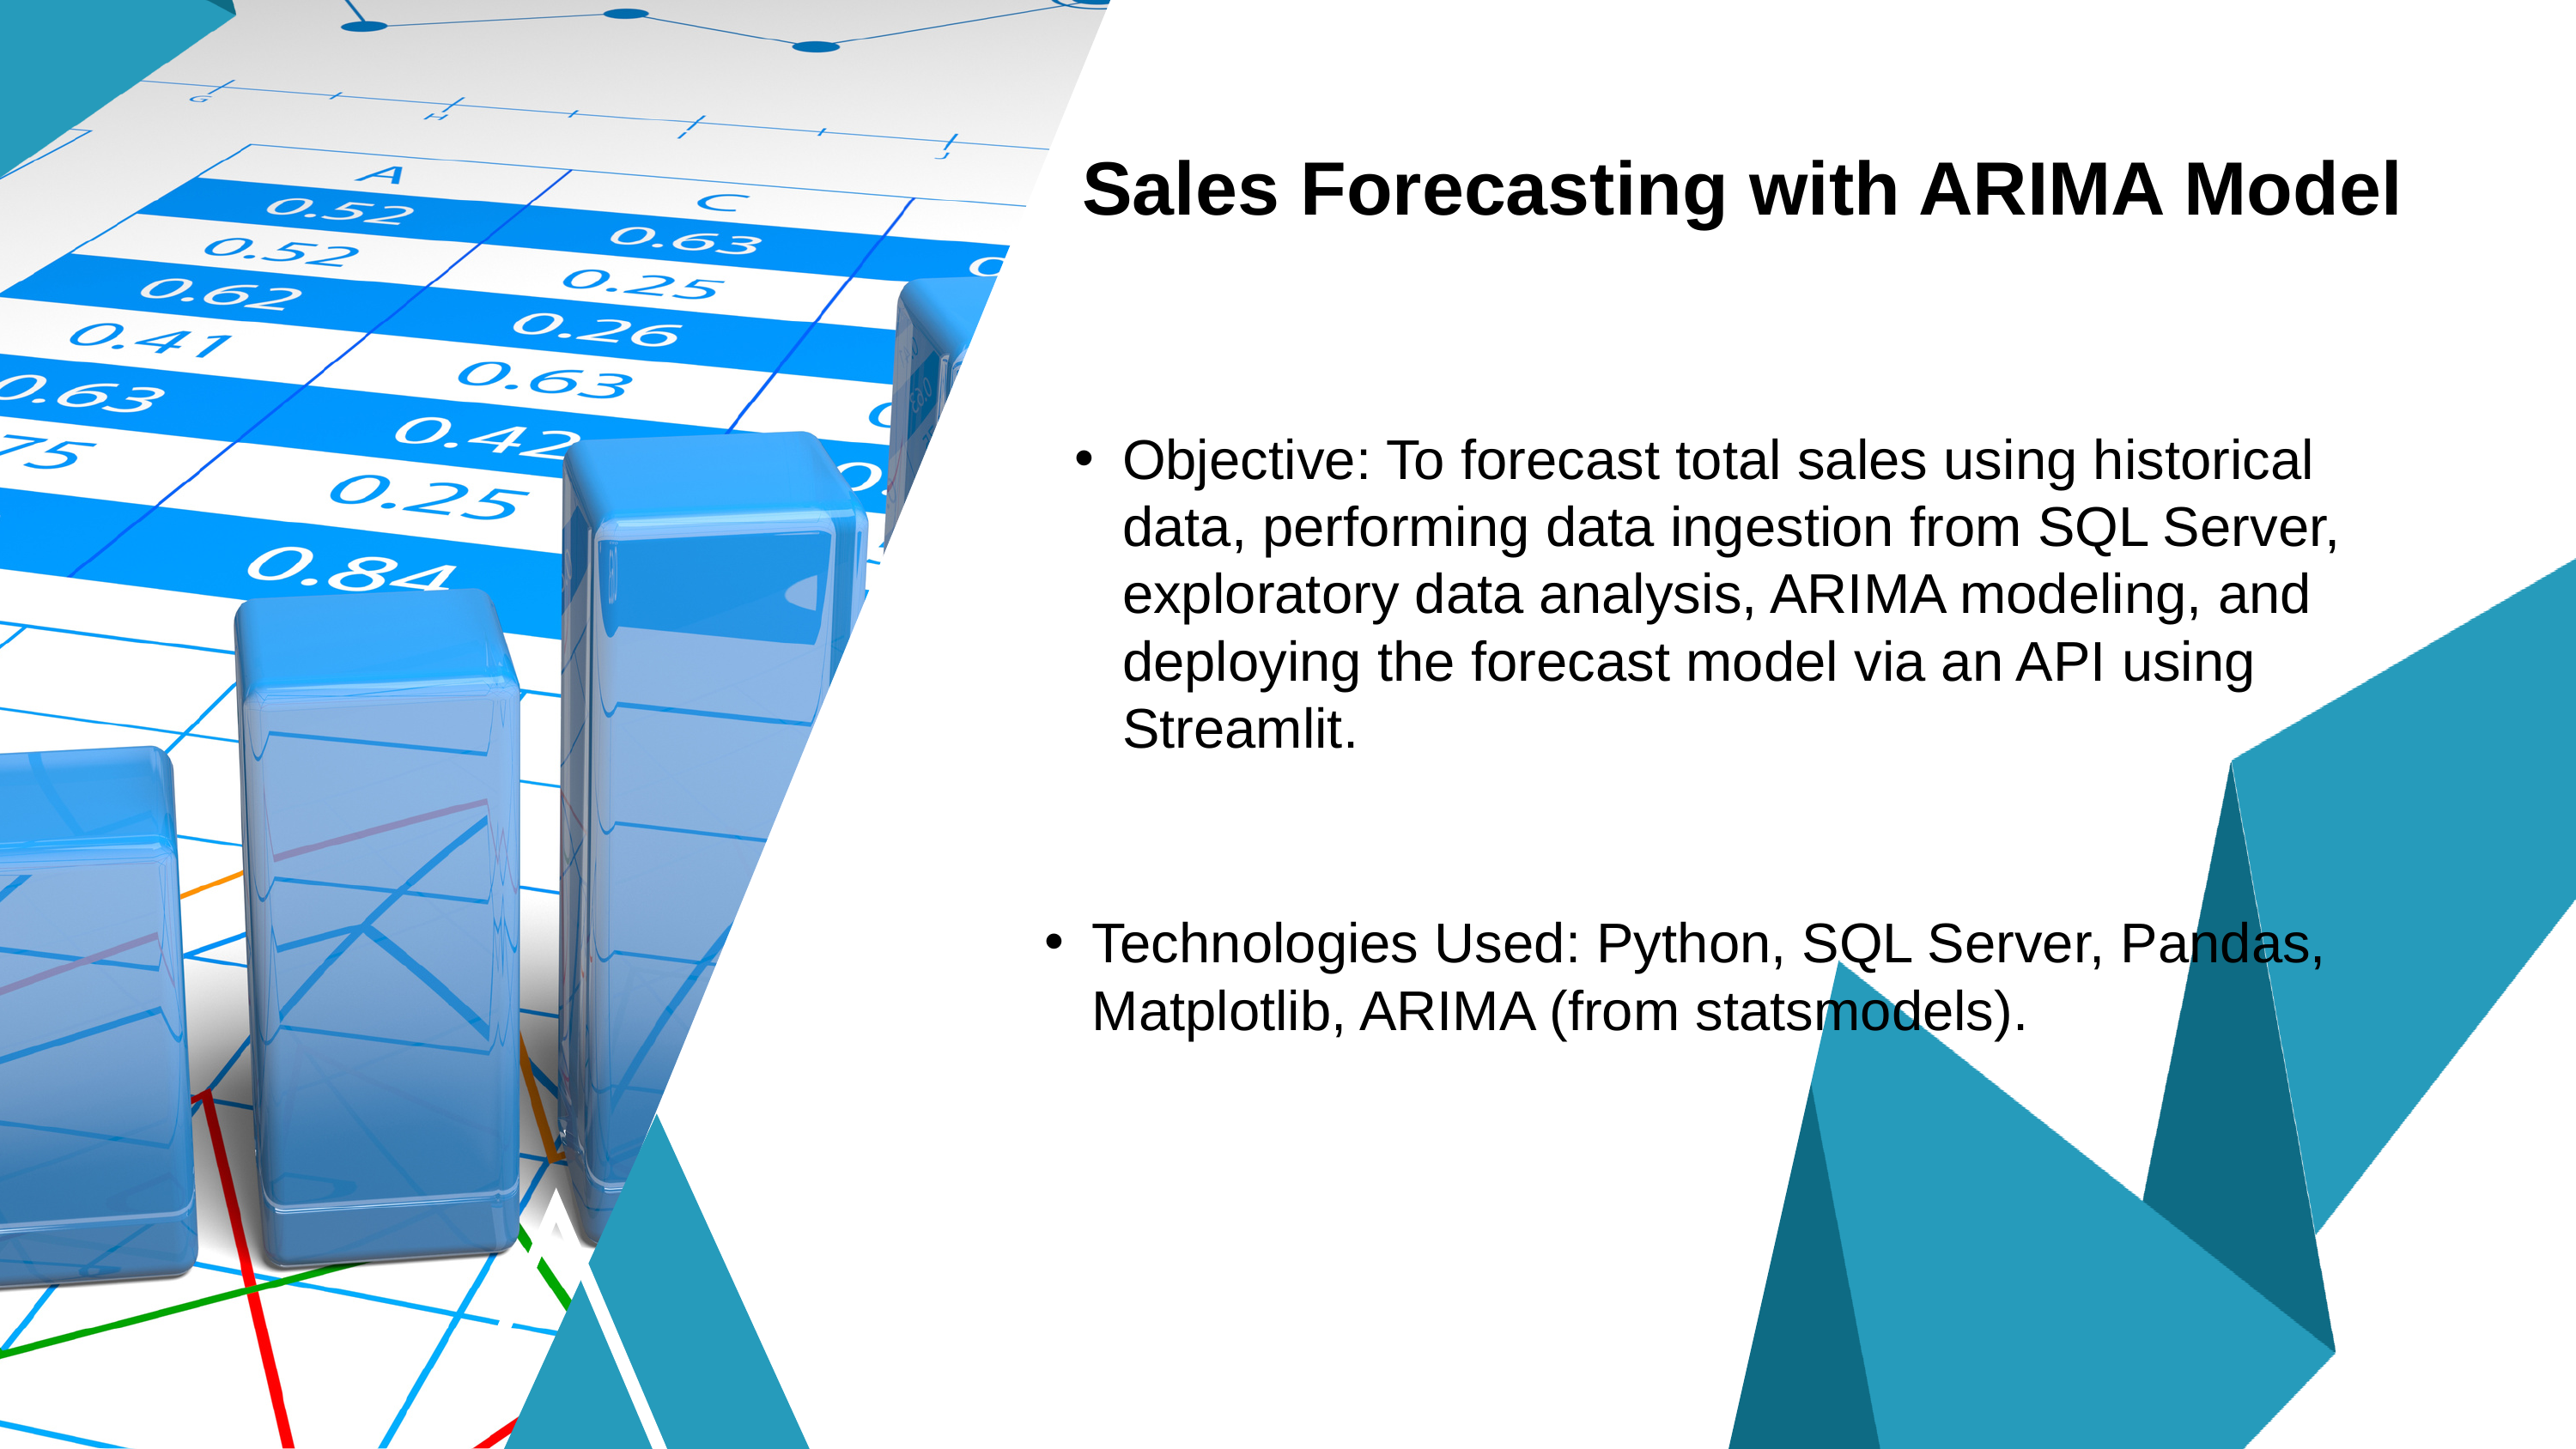

Sales Forecasting with ARIMA Model
Objective: To forecast total sales using historical data, performing data ingestion from SQL Server, exploratory data analysis, ARIMA modeling, and deploying the forecast model via an API using Streamlit.

Technologies Used: Python, SQL Server, Pandas, Matplotlib, ARIMA (from statsmodels).